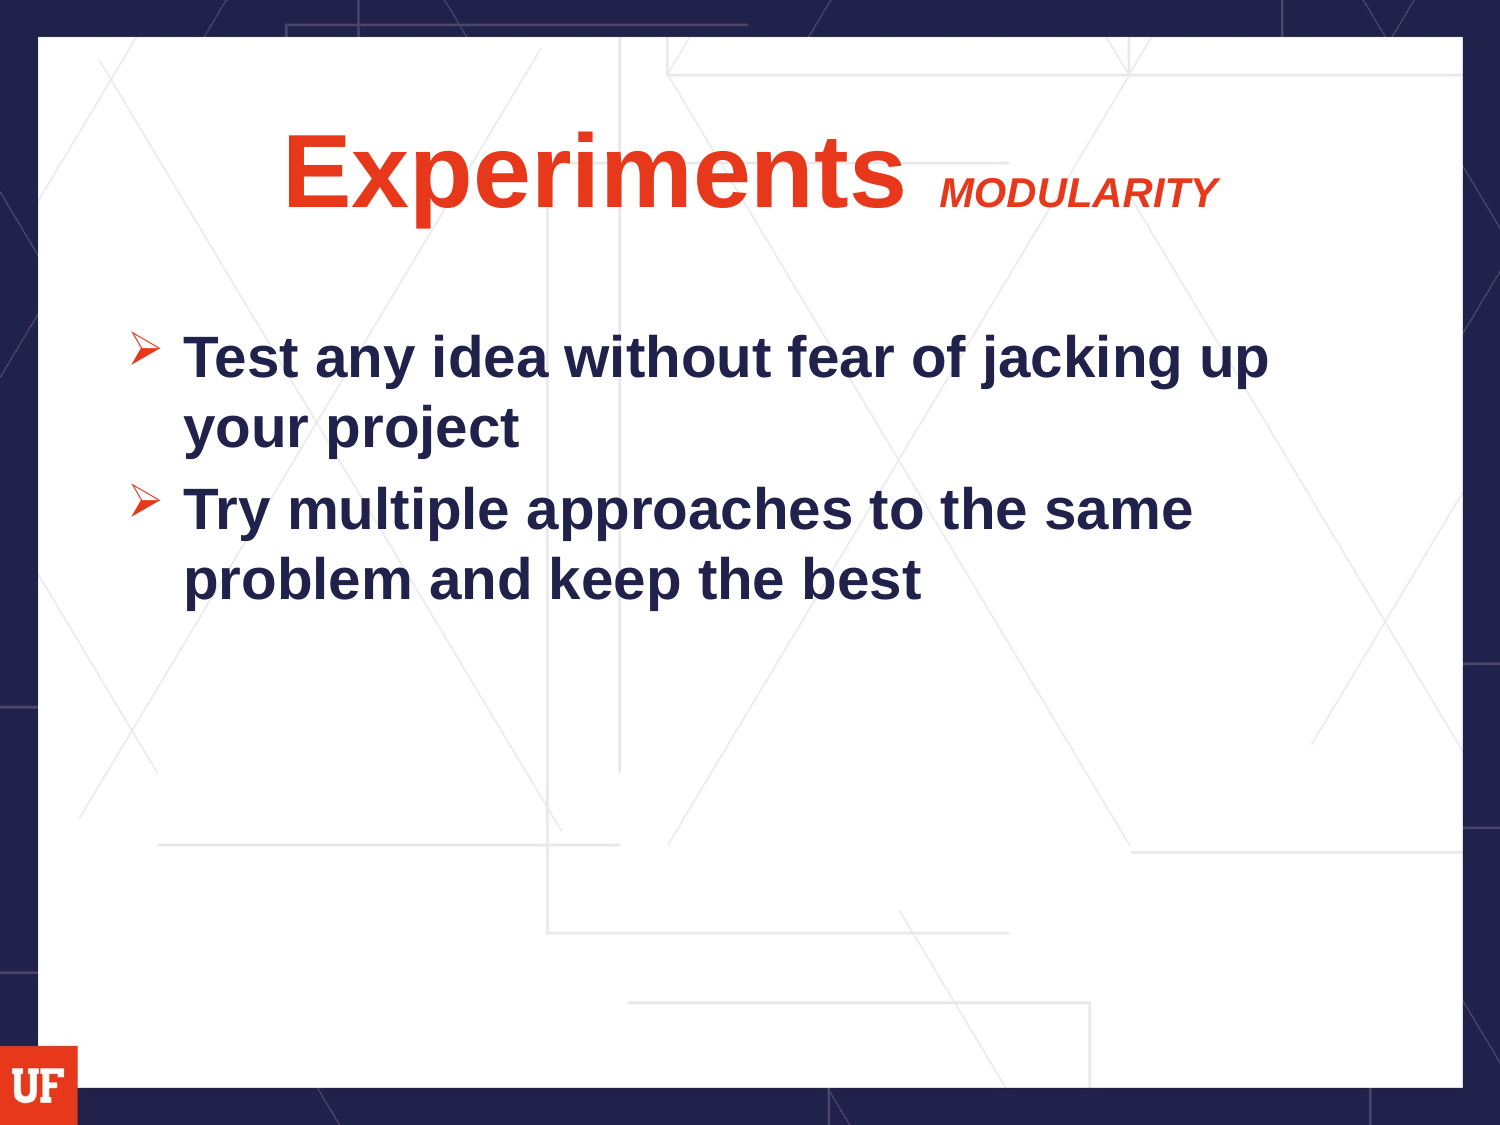

# Experiments MODULARITY
Test any idea without fear of jacking up your project
Try multiple approaches to the same problem and keep the best